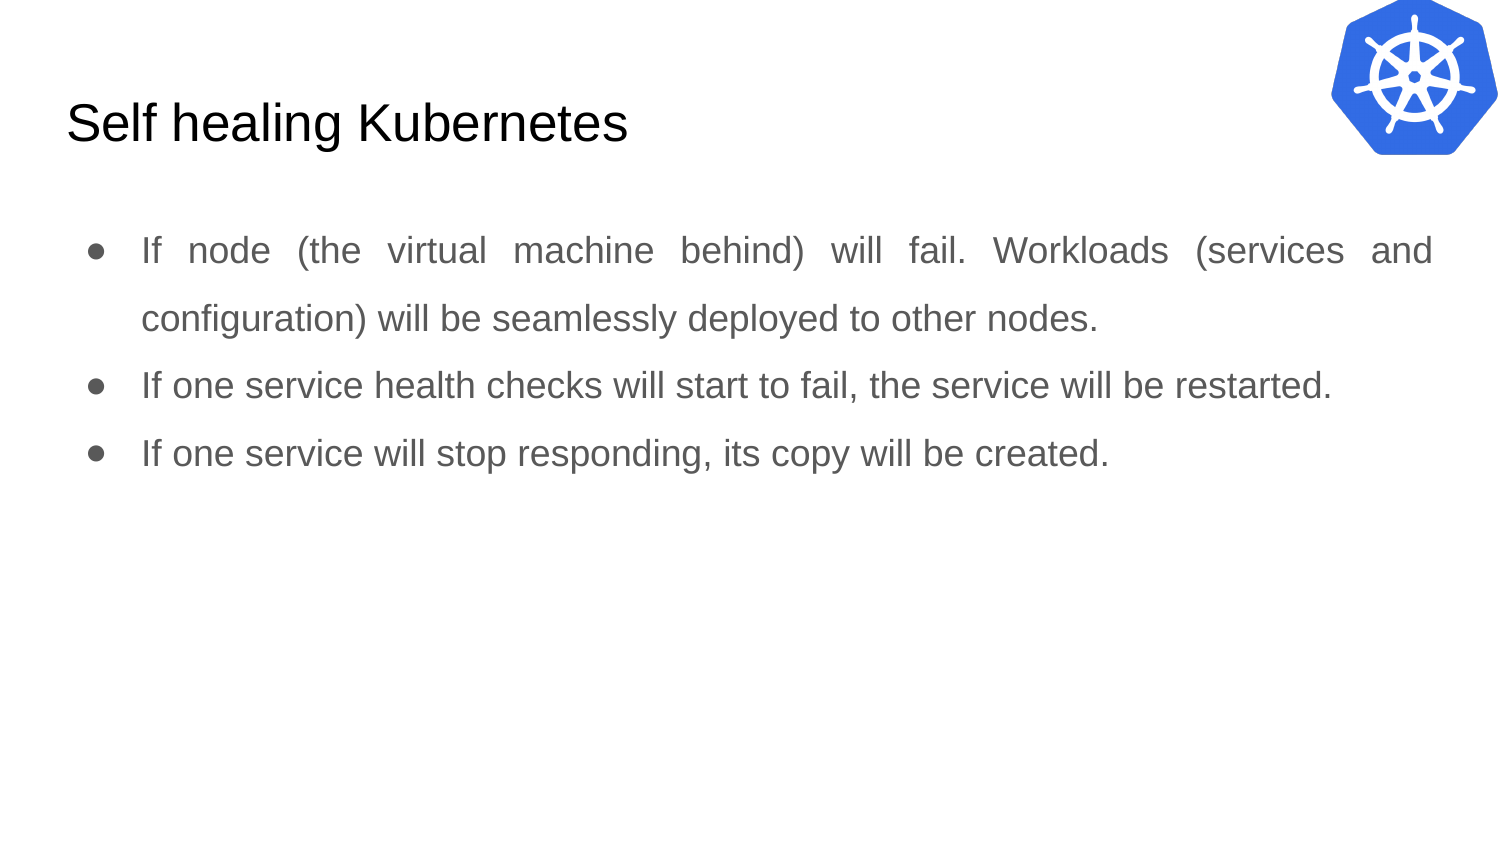

# Self healing Kubernetes
If node (the virtual machine behind) will fail. Workloads (services and configuration) will be seamlessly deployed to other nodes.
If one service health checks will start to fail, the service will be restarted.
If one service will stop responding, its copy will be created.